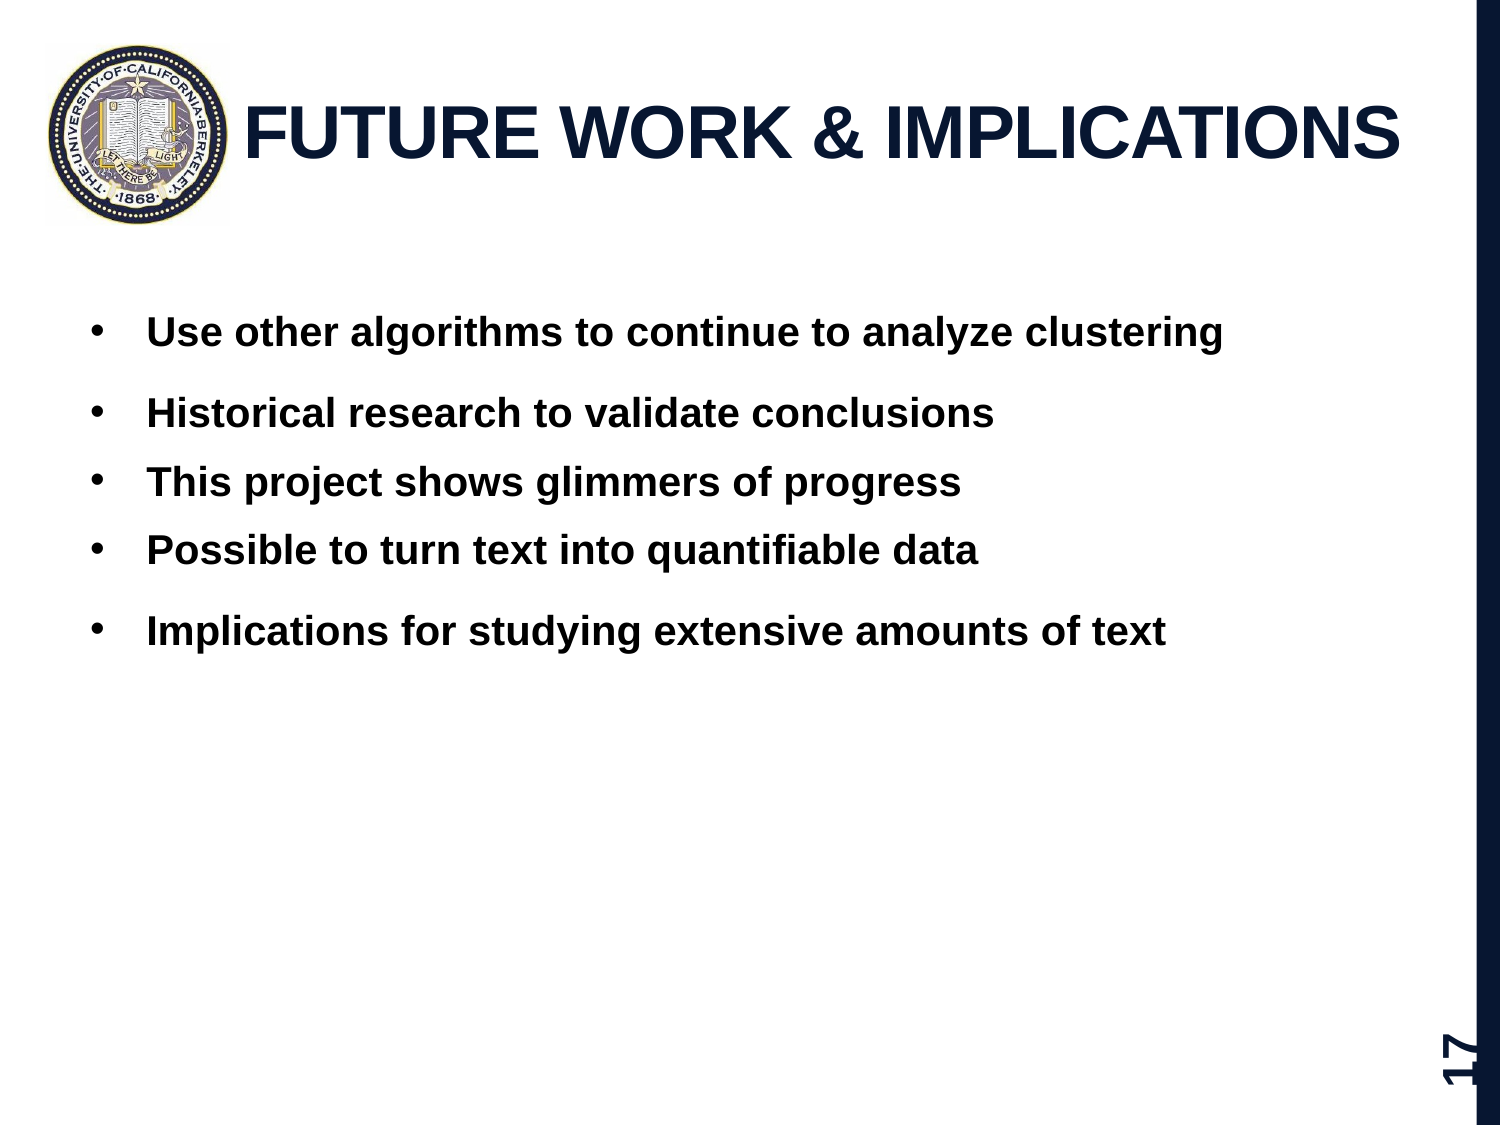

# Future Work & Implications
Use other algorithms to continue to analyze clustering
Historical research to validate conclusions
This project shows glimmers of progress
Possible to turn text into quantifiable data
Implications for studying extensive amounts of text

17